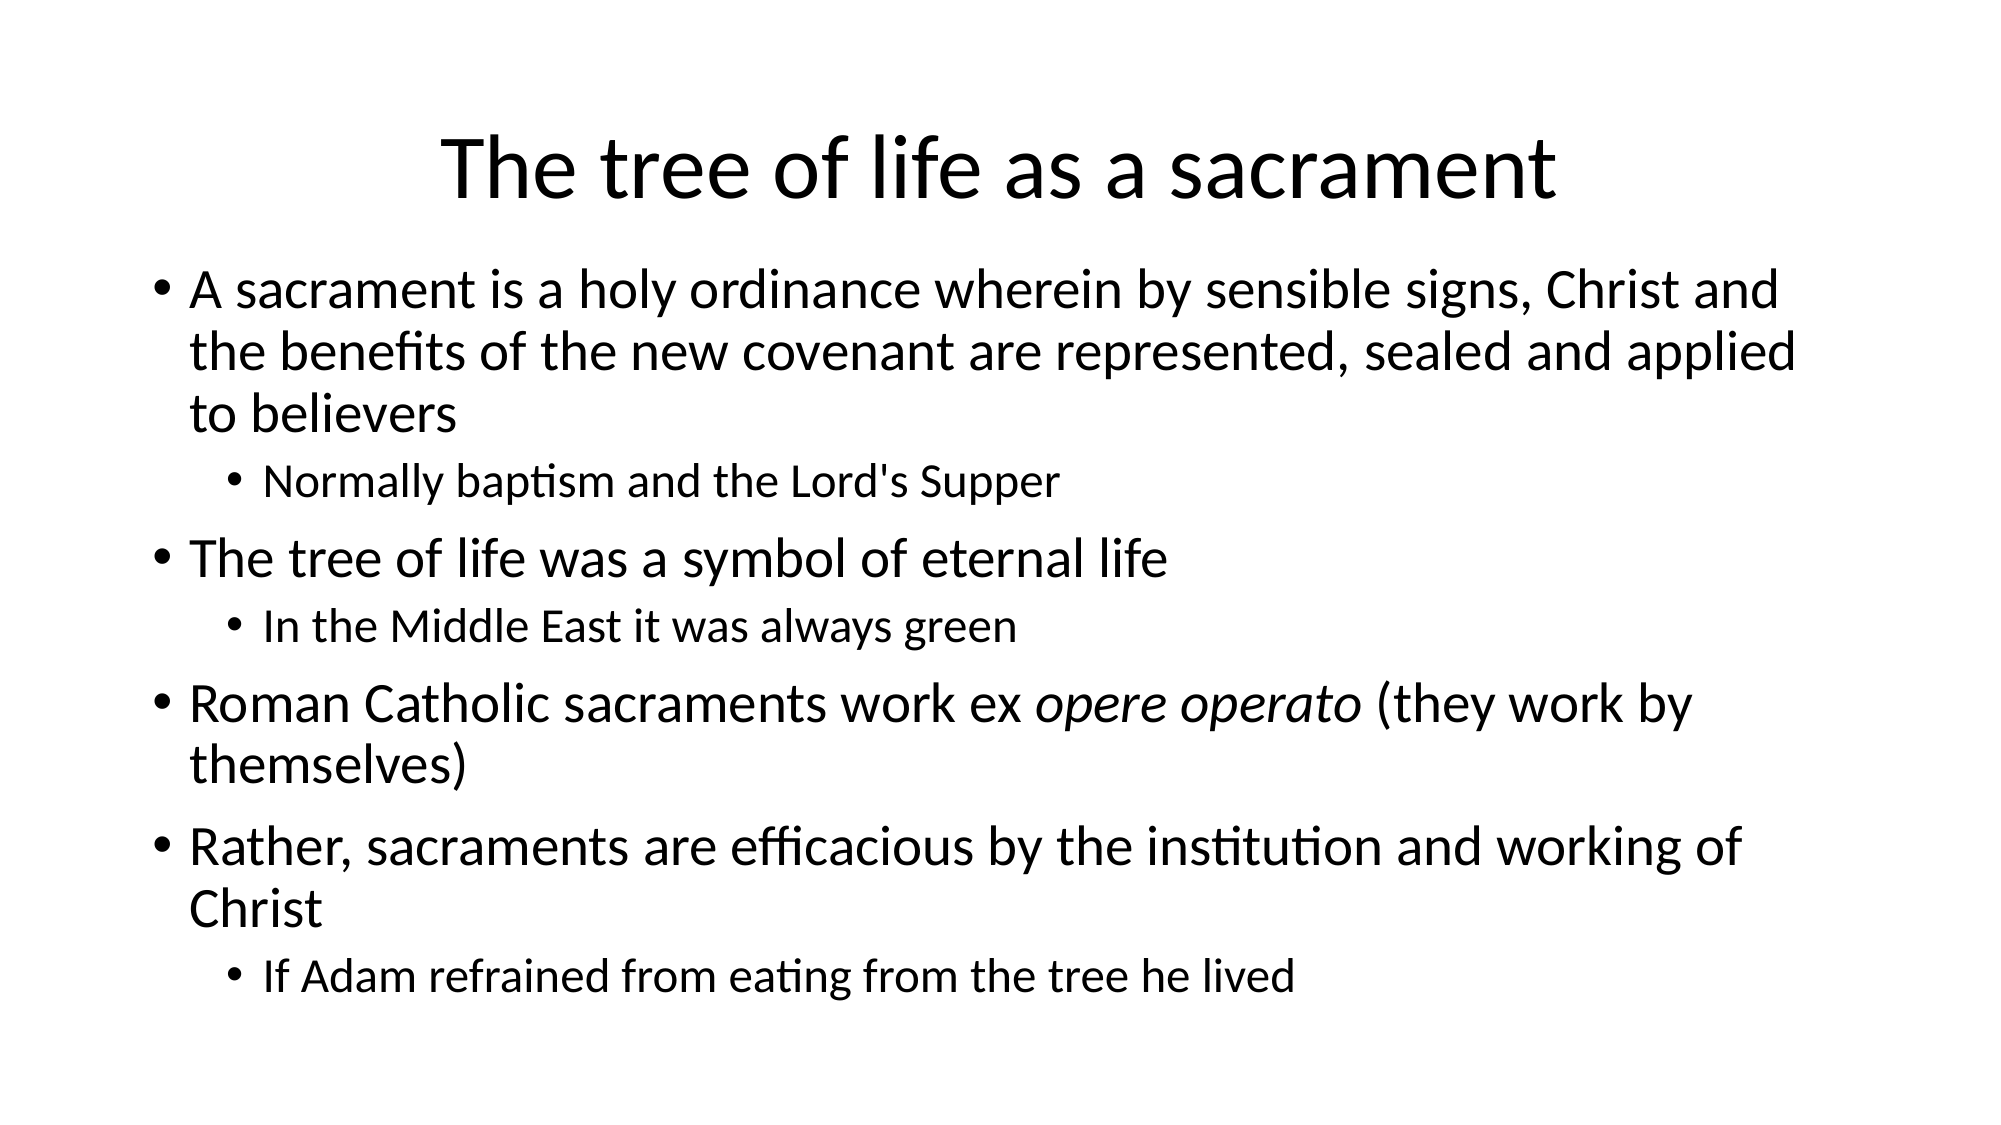

# The tree of life as a sacrament
A sacrament is a holy ordinance wherein by sensible signs, Christ and the benefits of the new covenant are represented, sealed and applied to believers
Normally baptism and the Lord's Supper
The tree of life was a symbol of eternal life
In the Middle East it was always green
Roman Catholic sacraments work ex opere operato (they work by themselves)
Rather, sacraments are efficacious by the institution and working of Christ
If Adam refrained from eating from the tree he lived